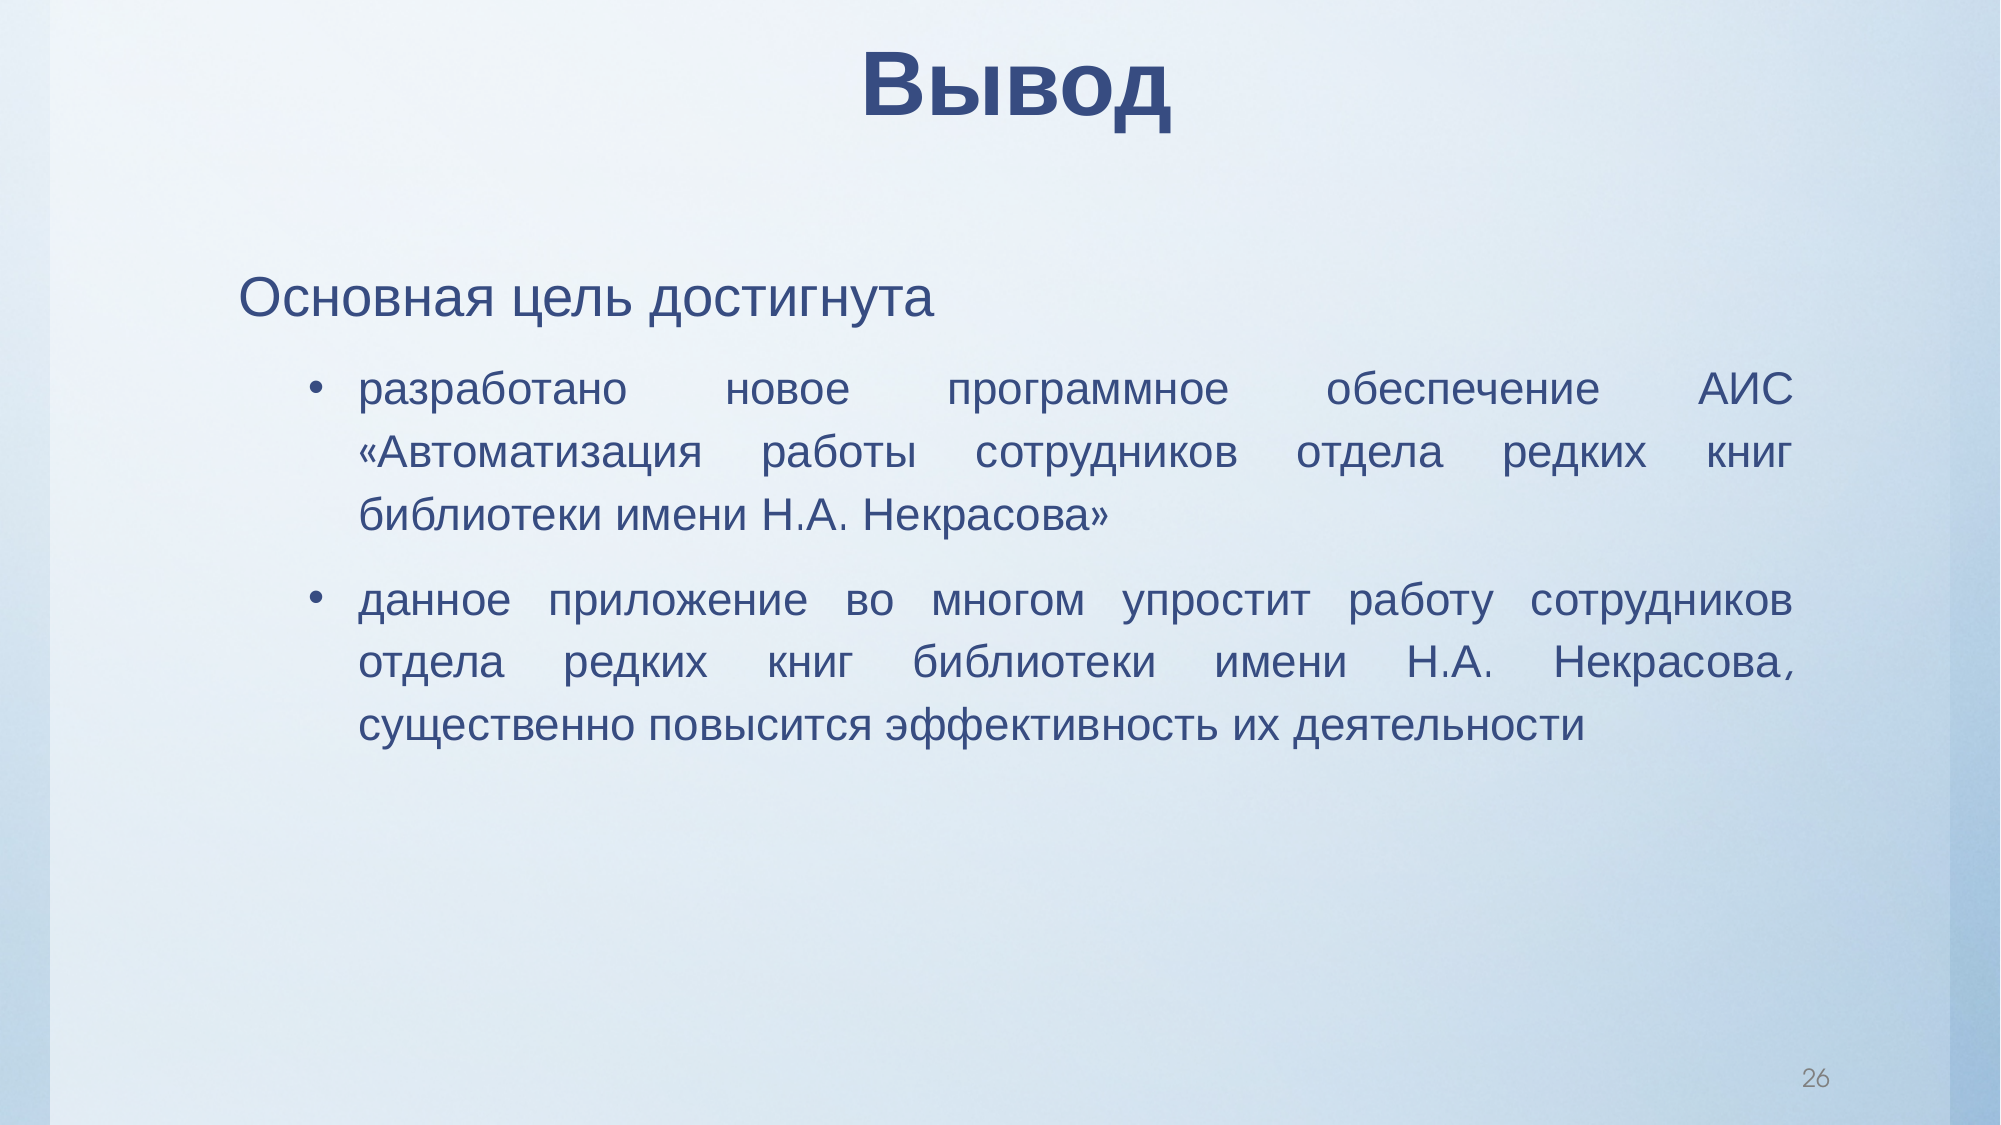

Вывод
Основная цель достигнута
разработано новое программное обеспечение АИС «Автоматизация работы сотрудников отдела редких книг библиотеки имени Н.А. Некрасова»
данное приложение во многом упростит работу сотрудников отдела редких книг библиотеки имени Н.А. Некрасова, существенно повысится эффективность их деятельности
26